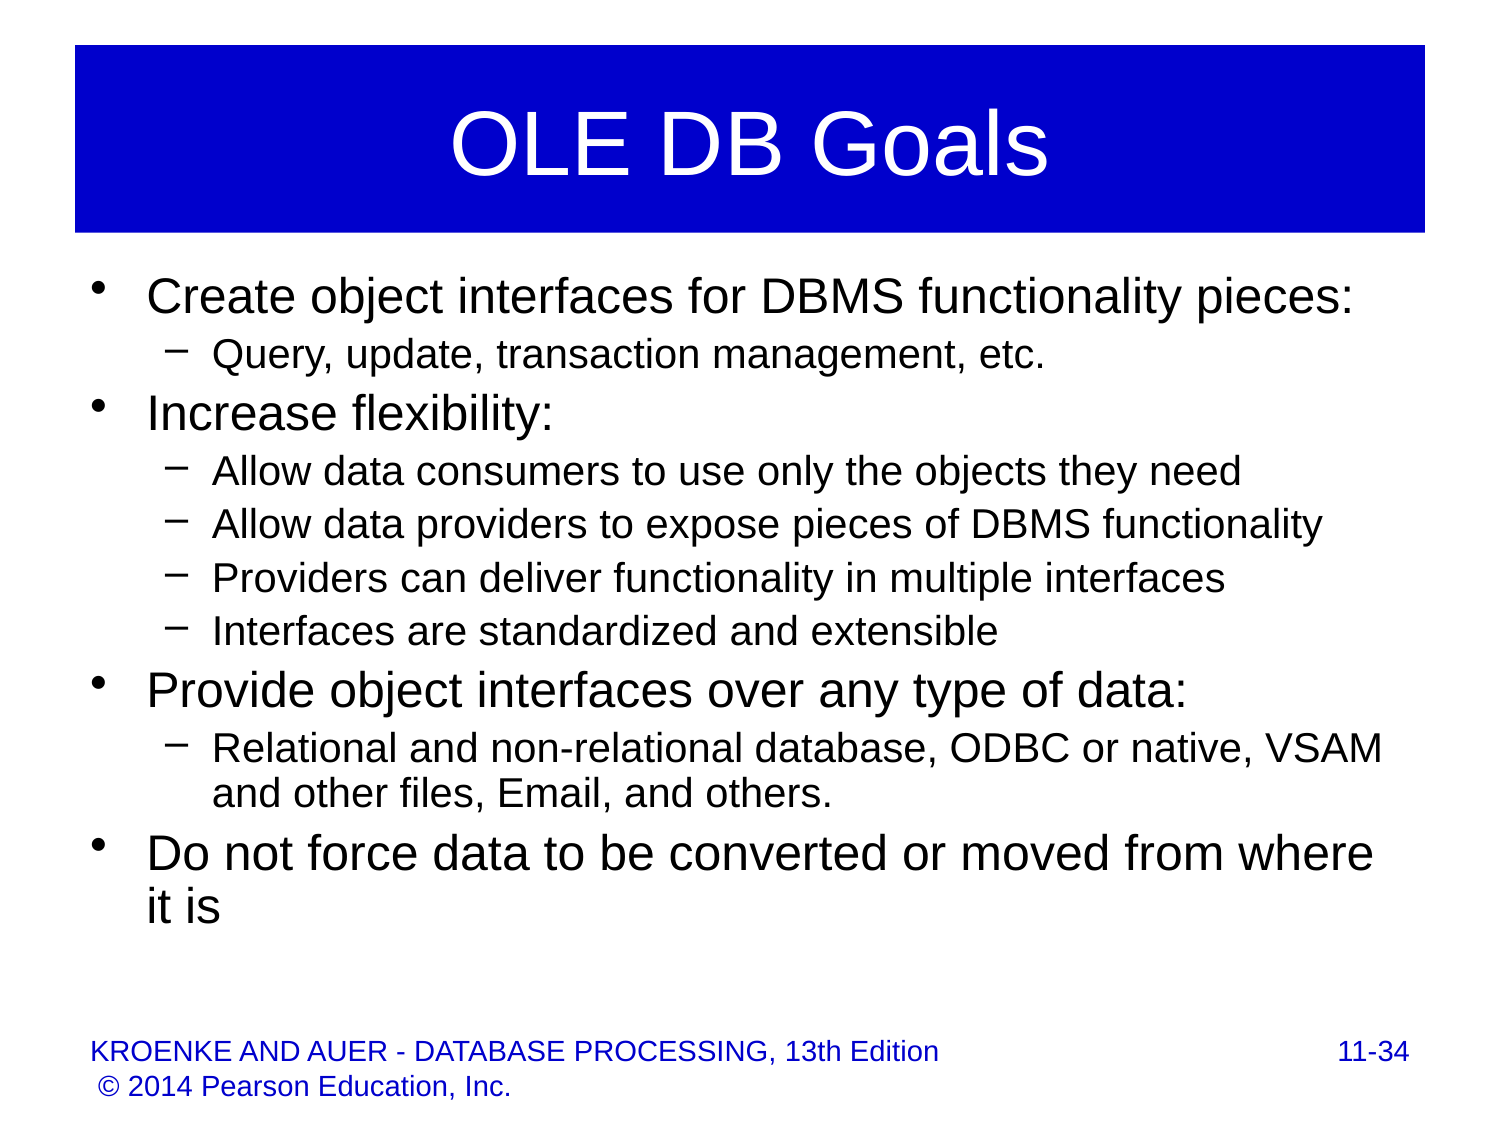

# OLE DB Goals
Create object interfaces for DBMS functionality pieces:
Query, update, transaction management, etc.
Increase flexibility:
Allow data consumers to use only the objects they need
Allow data providers to expose pieces of DBMS functionality
Providers can deliver functionality in multiple interfaces
Interfaces are standardized and extensible
Provide object interfaces over any type of data:
Relational and non-relational database, ODBC or native, VSAM and other files, Email, and others.
Do not force data to be converted or moved from where it is
11-34

KROENKE AND AUER - DATABASE PROCESSING, 13th Edition  © 2014 Pearson Education, Inc.